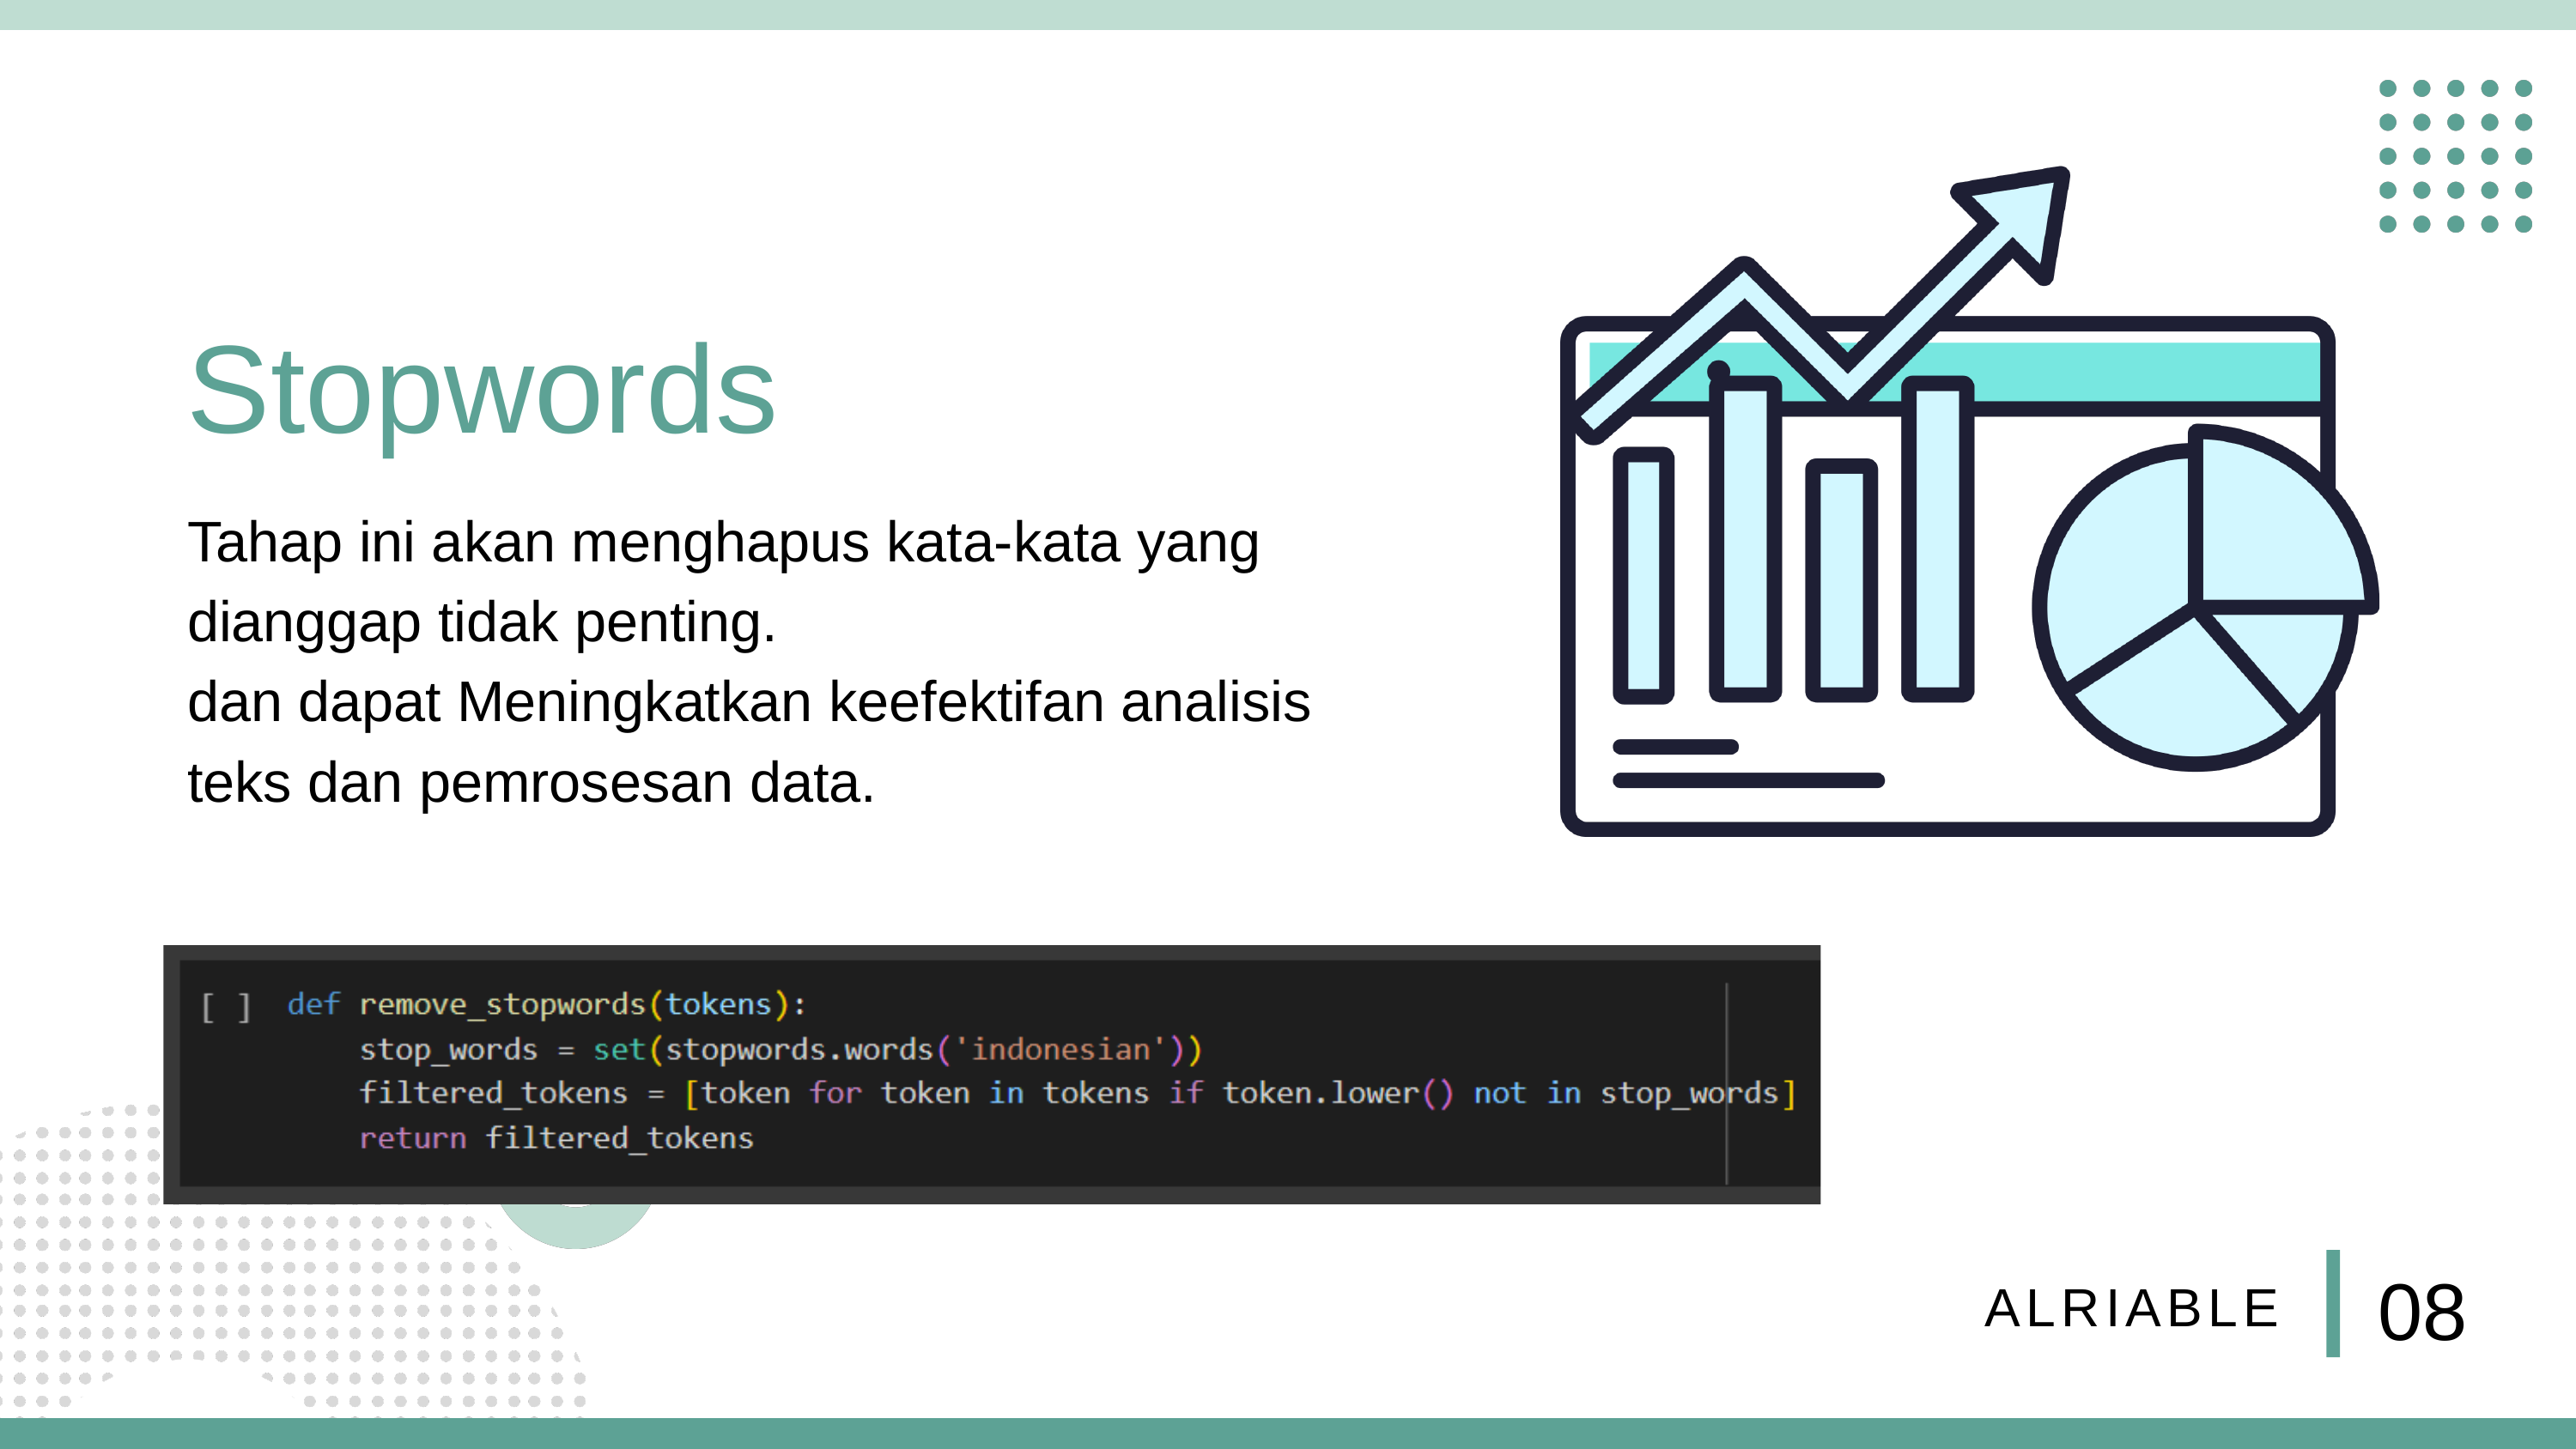

Stopwords
Tahap ini akan menghapus kata-kata yang dianggap tidak penting.
dan dapat Meningkatkan keefektifan analisis teks dan pemrosesan data.

08

ALRIABLE